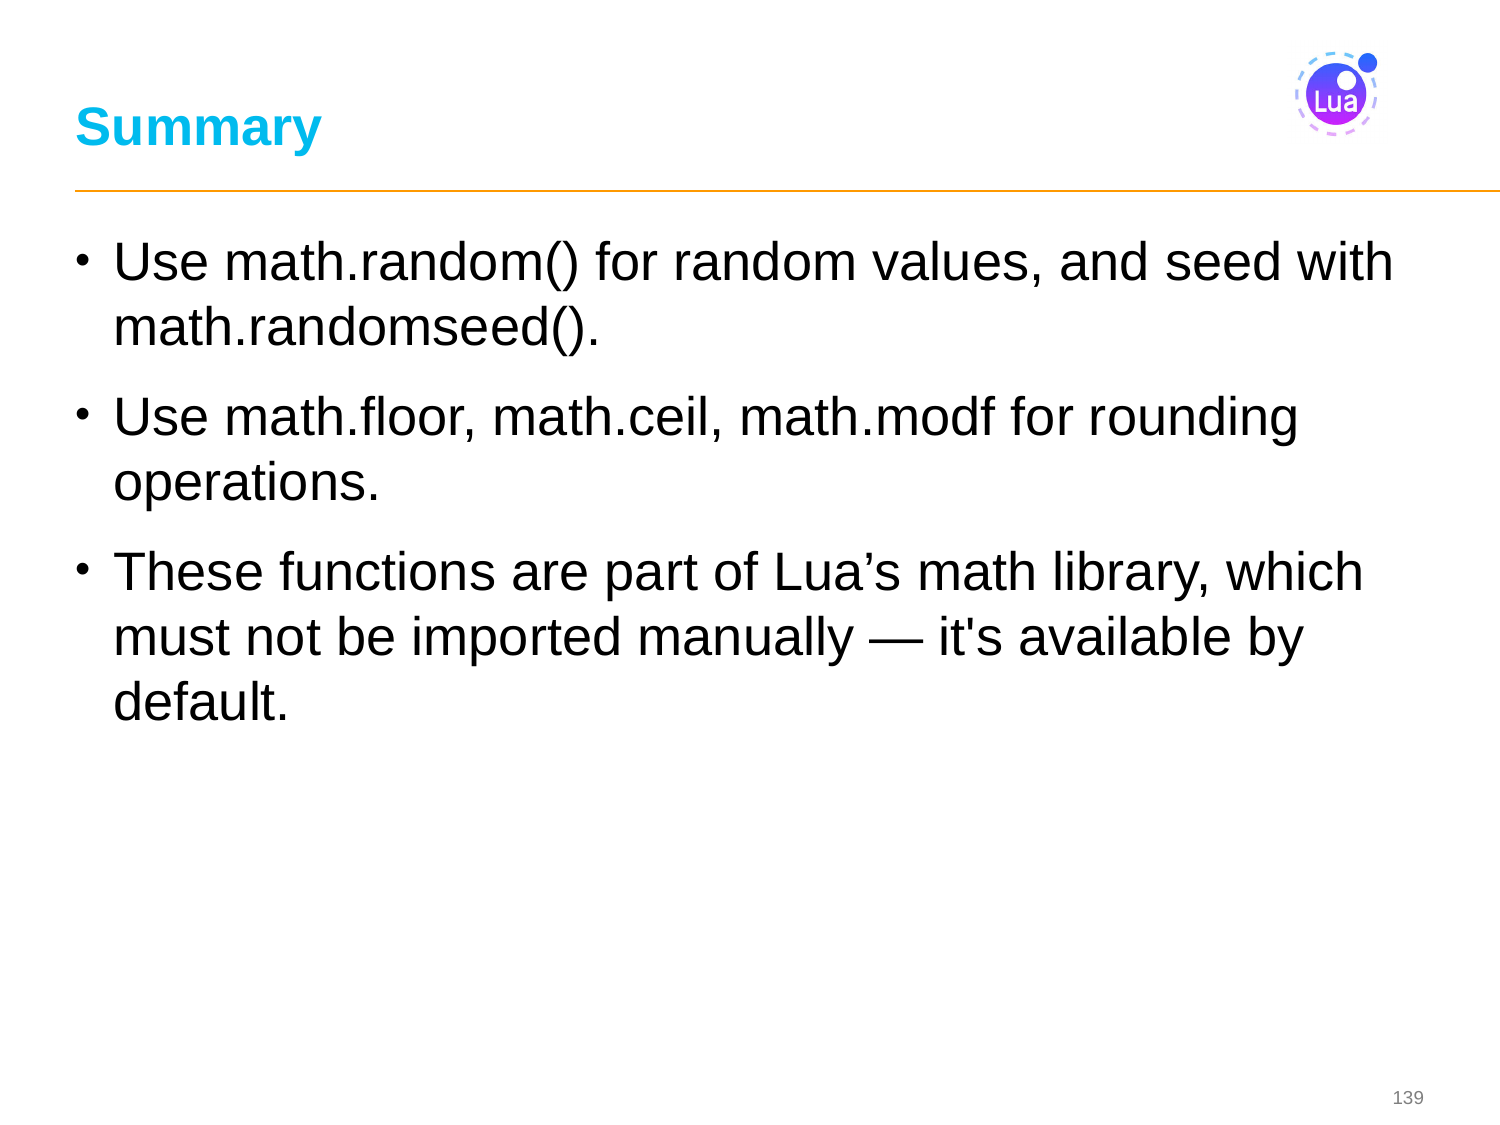

# Summary
Use math.random() for random values, and seed with math.randomseed().
Use math.floor, math.ceil, math.modf for rounding operations.
These functions are part of Lua’s math library, which must not be imported manually — it's available by default.